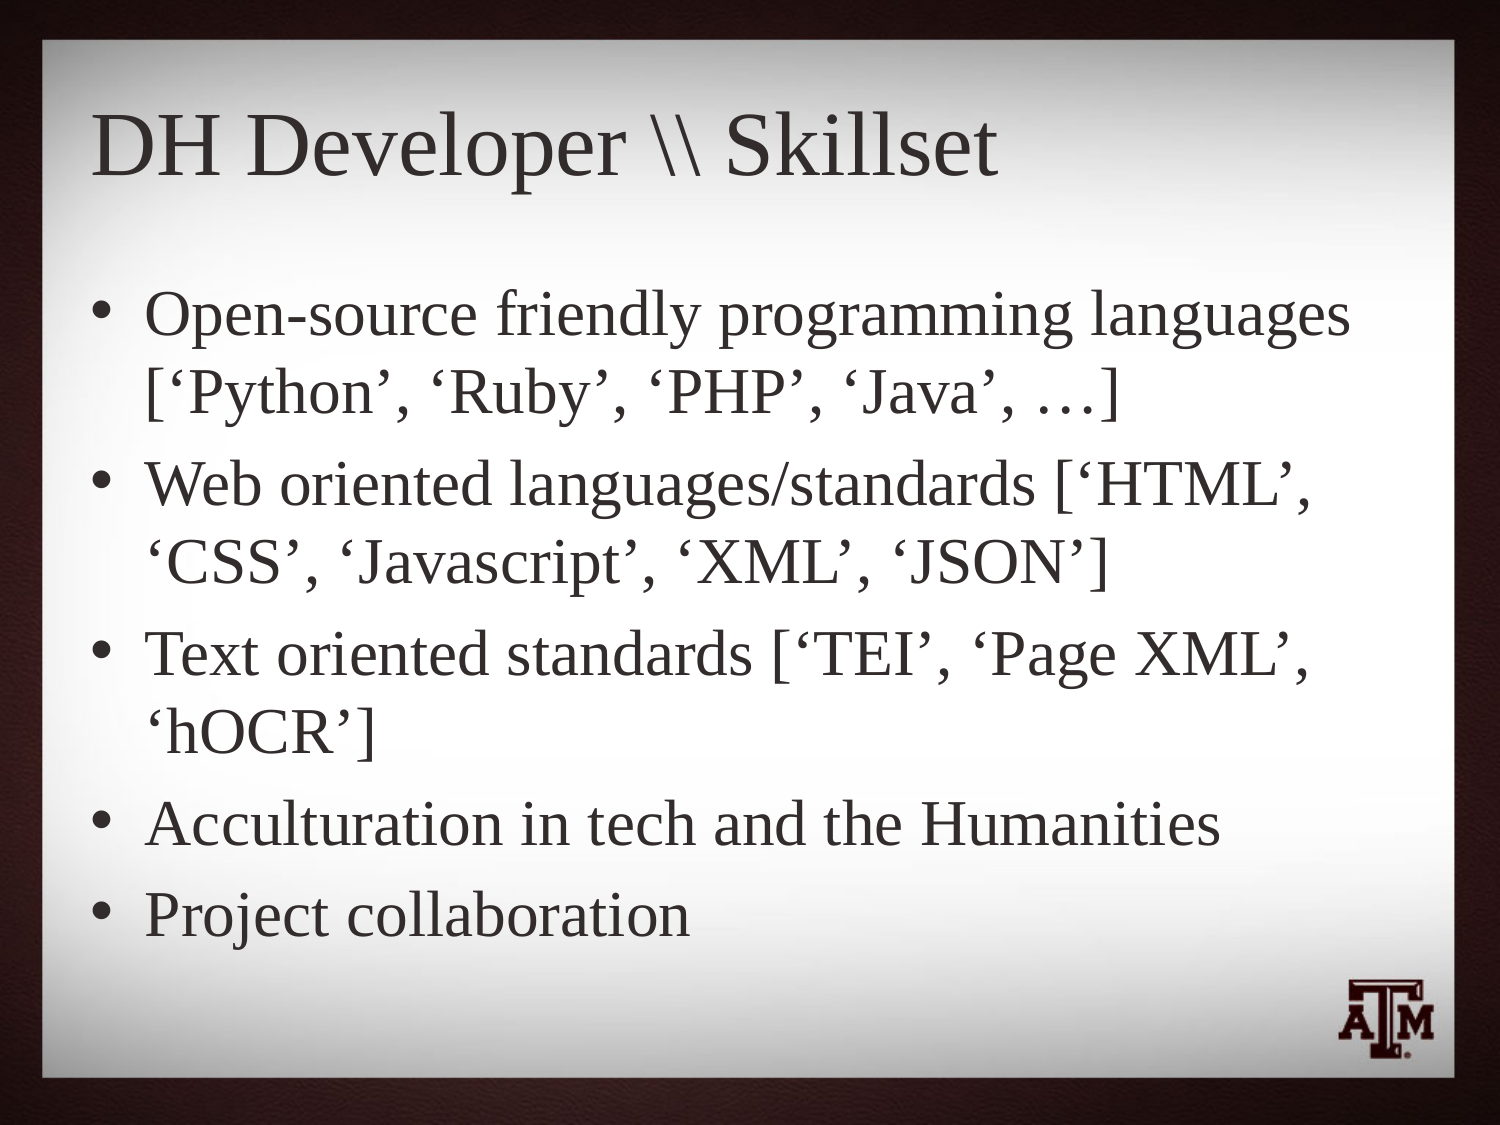

# DH Developer \\ Skillset
Open-source friendly programming languages [‘Python’, ‘Ruby’, ‘PHP’, ‘Java’, …]
Web oriented languages/standards [‘HTML’, ‘CSS’, ‘Javascript’, ‘XML’, ‘JSON’]
Text oriented standards [‘TEI’, ‘Page XML’, ‘hOCR’]
Acculturation in tech and the Humanities
Project collaboration